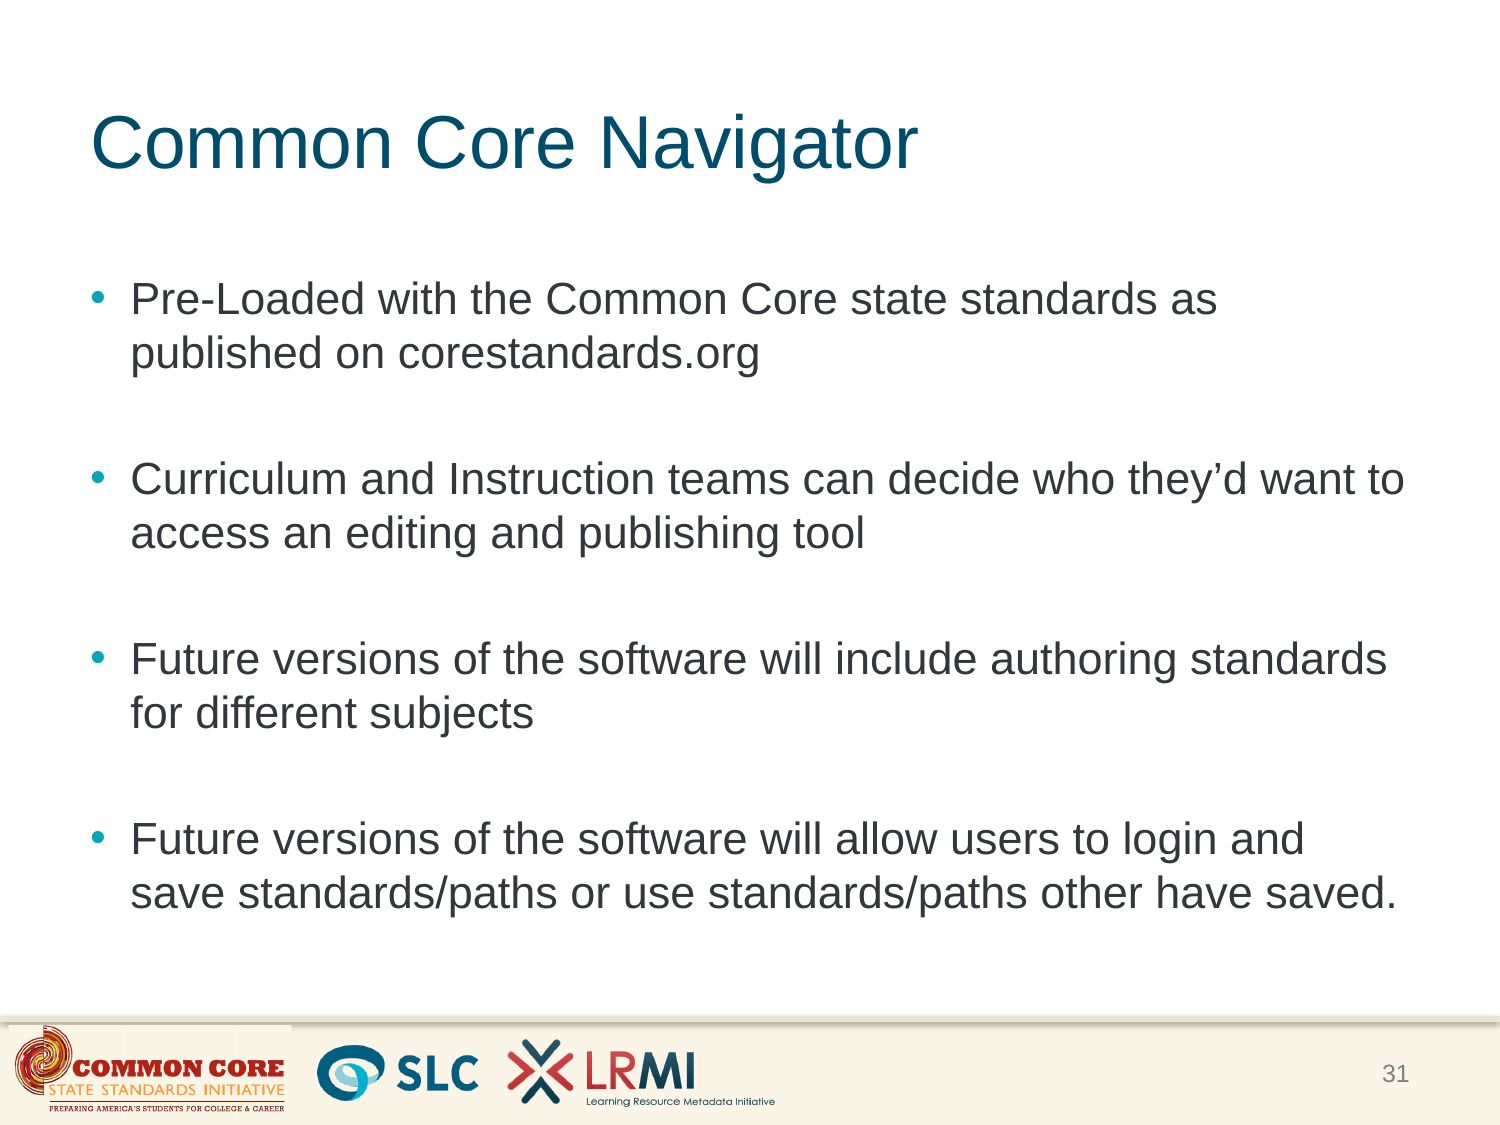

# Common Core Navigator
Pre-Loaded with the Common Core state standards as published on corestandards.org

Curriculum and Instruction teams can decide who they’d want to access an editing and publishing tool

Future versions of the software will include authoring standards for different subjects

Future versions of the software will allow users to login and save standards/paths or use standards/paths other have saved.
31